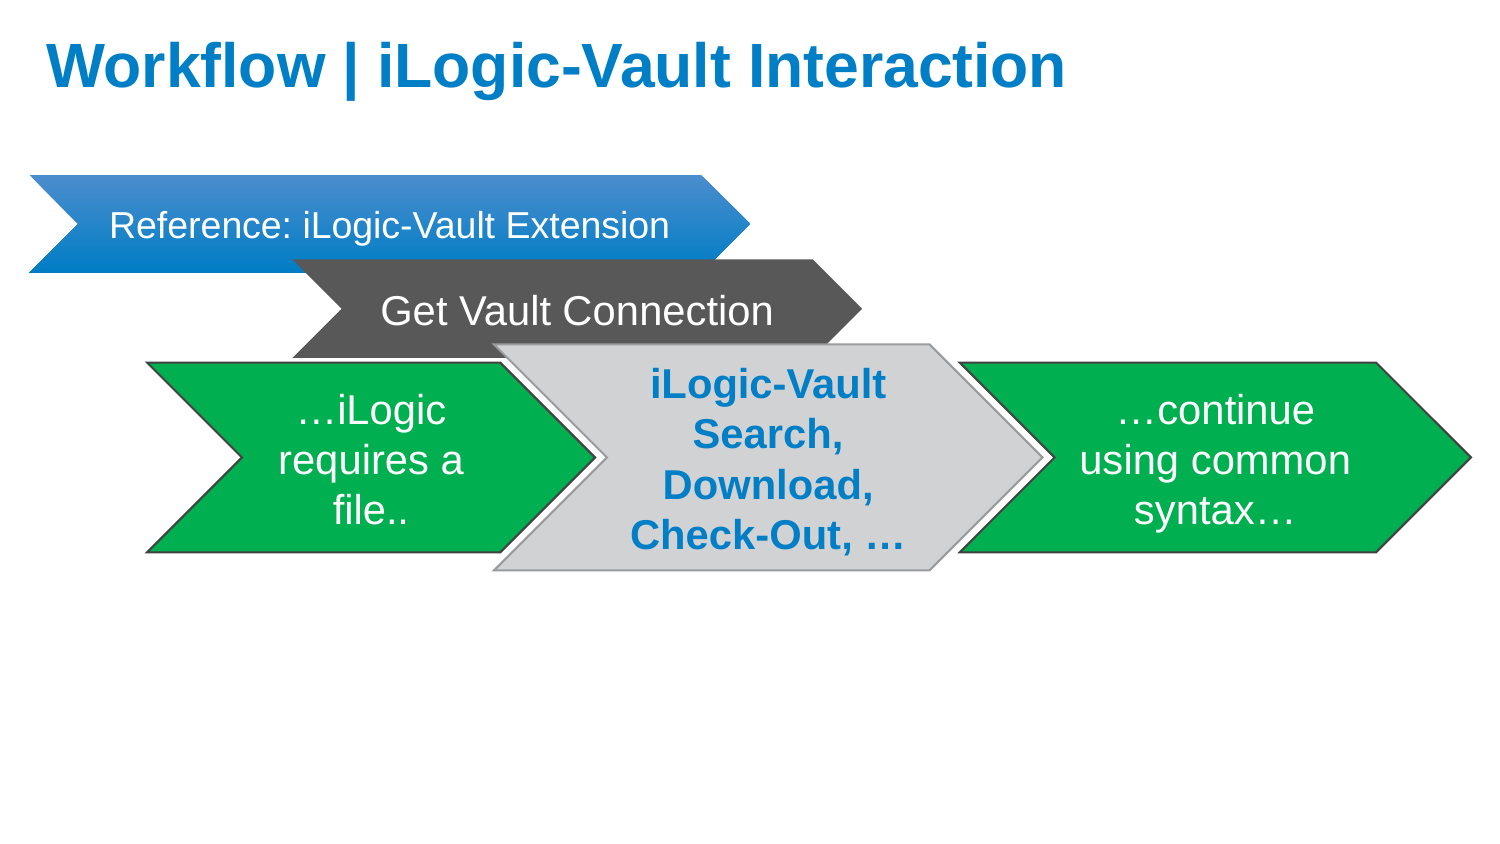

# Workflow | iLogic-Vault Interaction
Reference: iLogic-Vault Extension
Get Vault Connection
iLogic-Vault Search, Download, Check-Out, …
…iLogic requires a file..
…continue using common syntax…